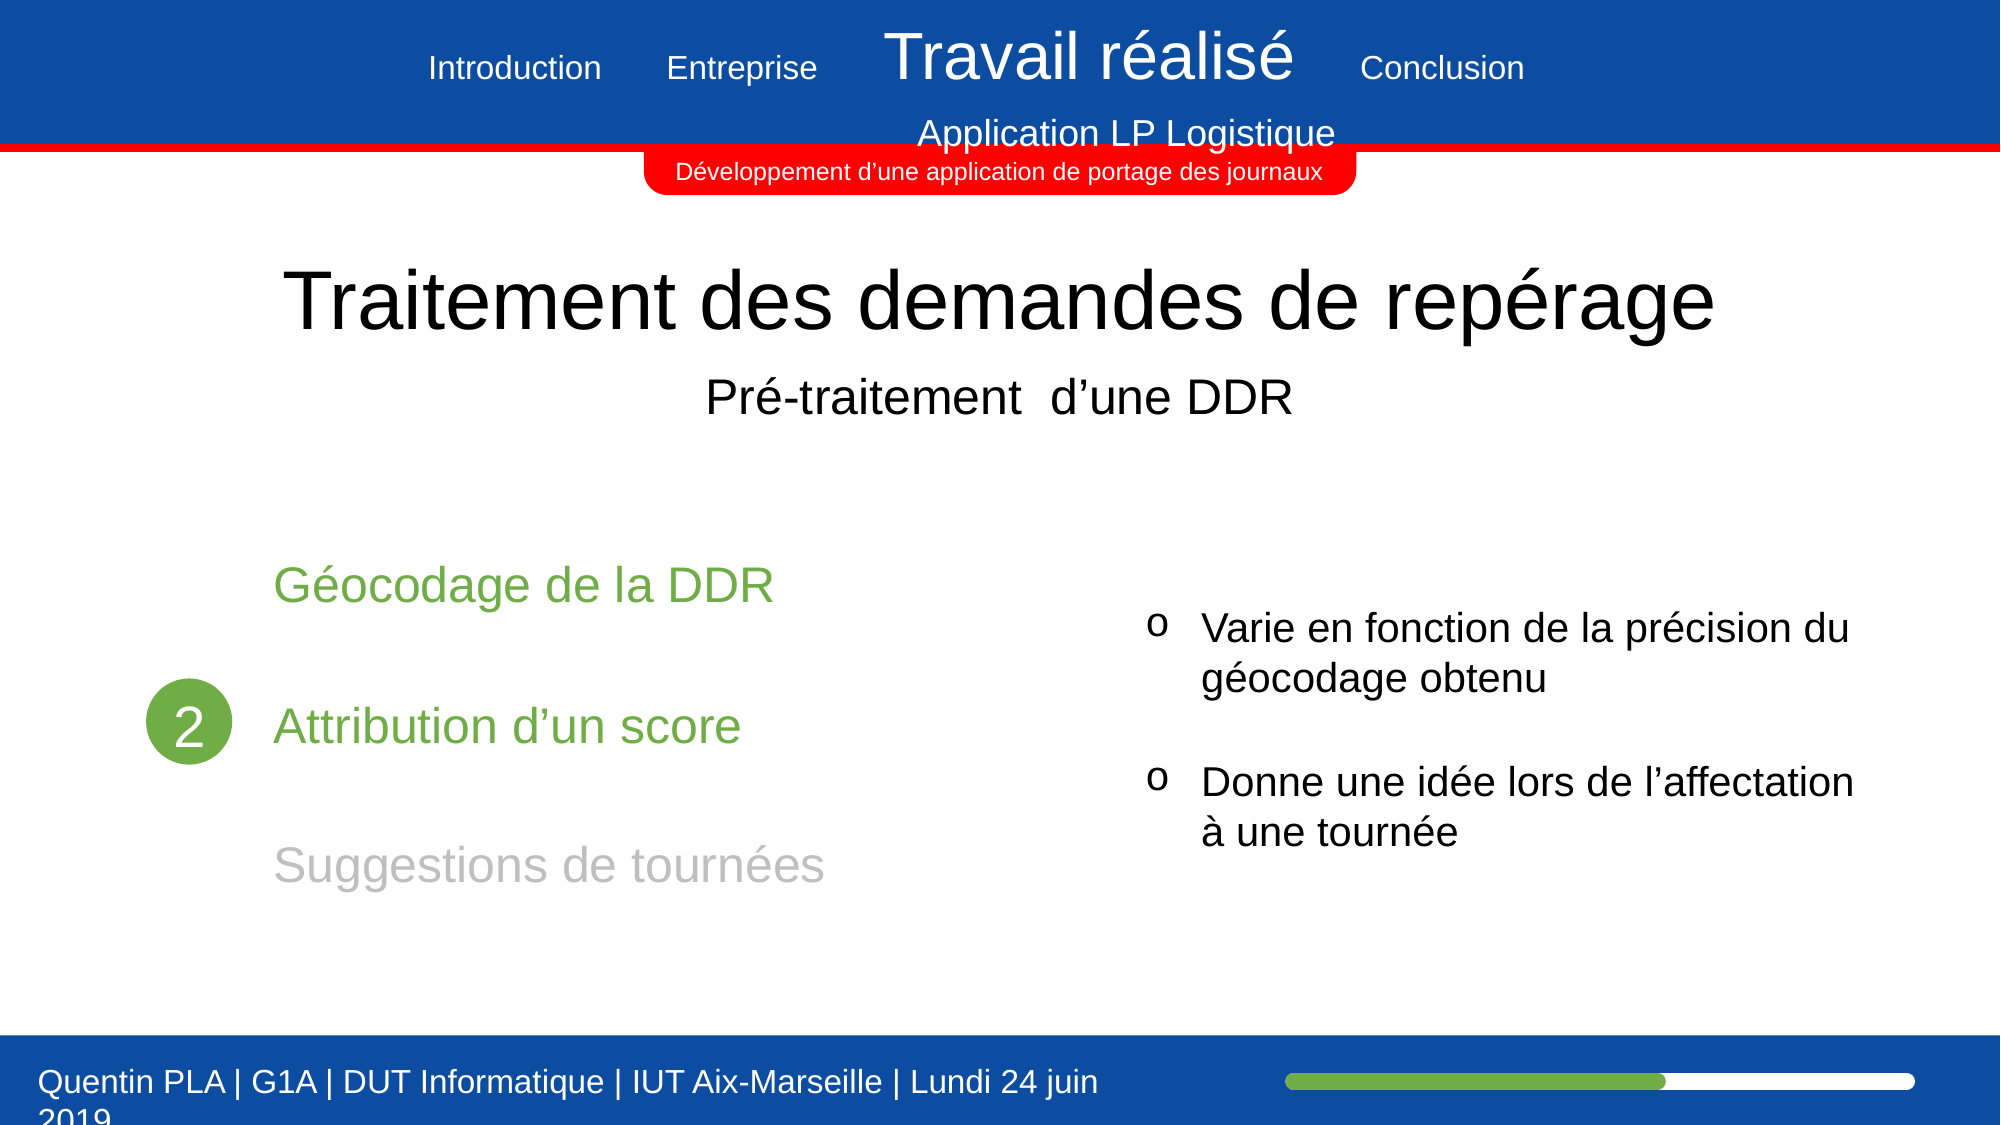

Introduction       Entreprise       Travail réalisé       Conclusion
Application LP Logistique
Traitement des demandes de repérage
Pré-traitement  d’une DDR
Géocodage de la DDR
Varie en fonction de la précision du géocodage obtenu

2
Attribution d’un score
Donne une idée lors de l’affectation à une tournée
3
Suggestions de tournées